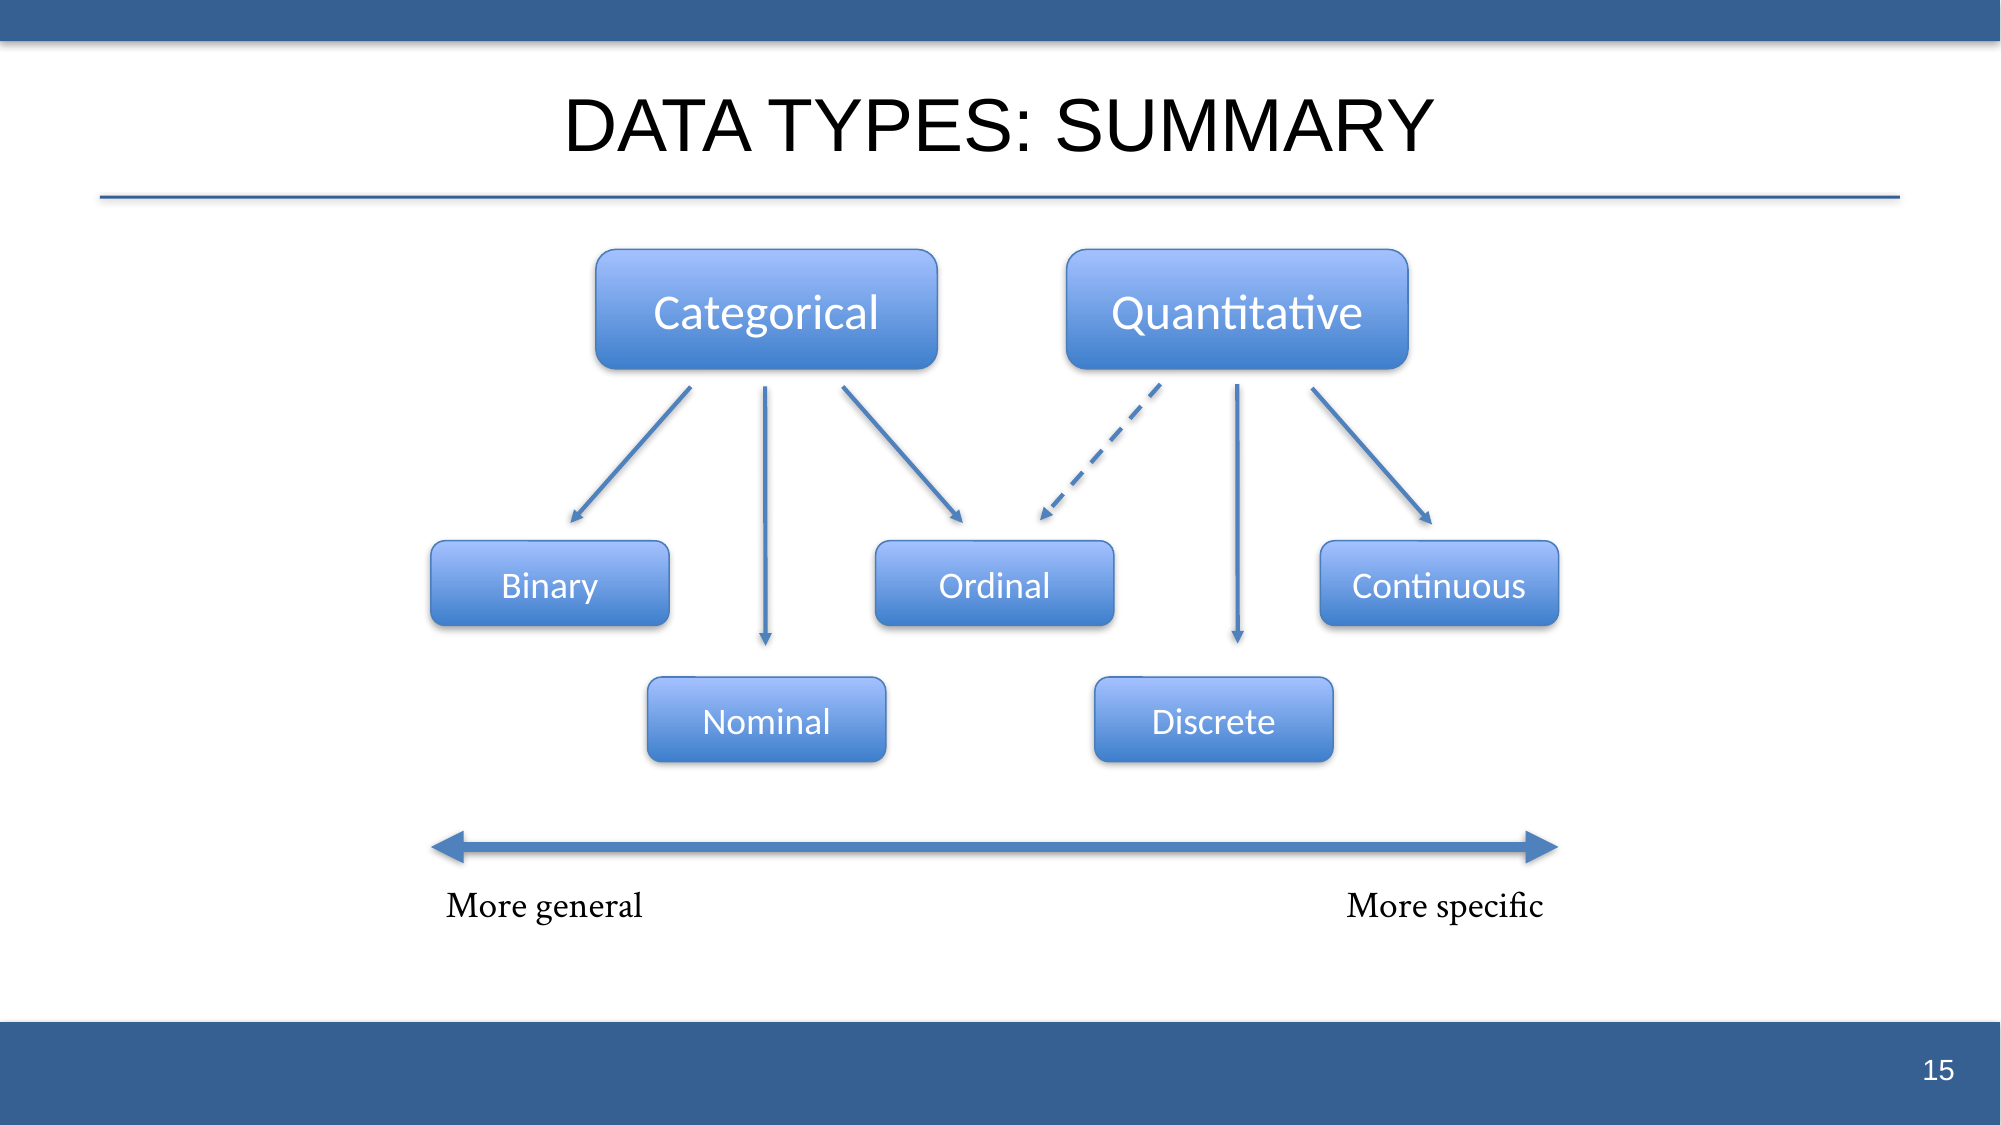

# Data types: summary
Categorical
Quantitative
Binary
Ordinal
Continuous
Nominal
Discrete
More general
More specific
15